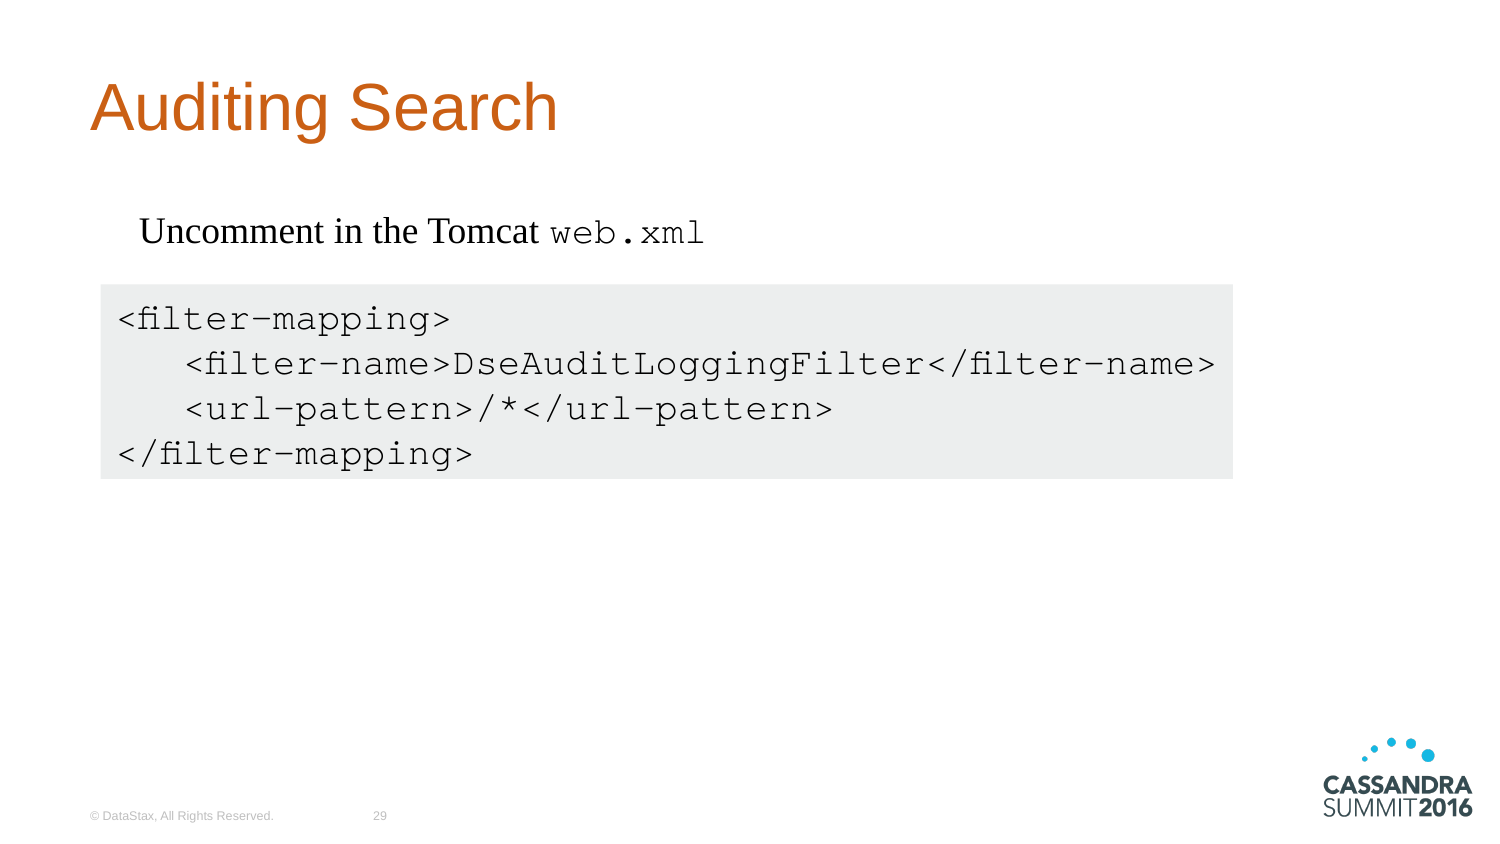

# Auditing Search
Uncomment in the Tomcat web.xml
<filter-mapping>
   <filter-name>DseAuditLoggingFilter</filter-name>
   <url-pattern>/*</url-pattern>
</filter-mapping>
© DataStax, All Rights Reserved.
29